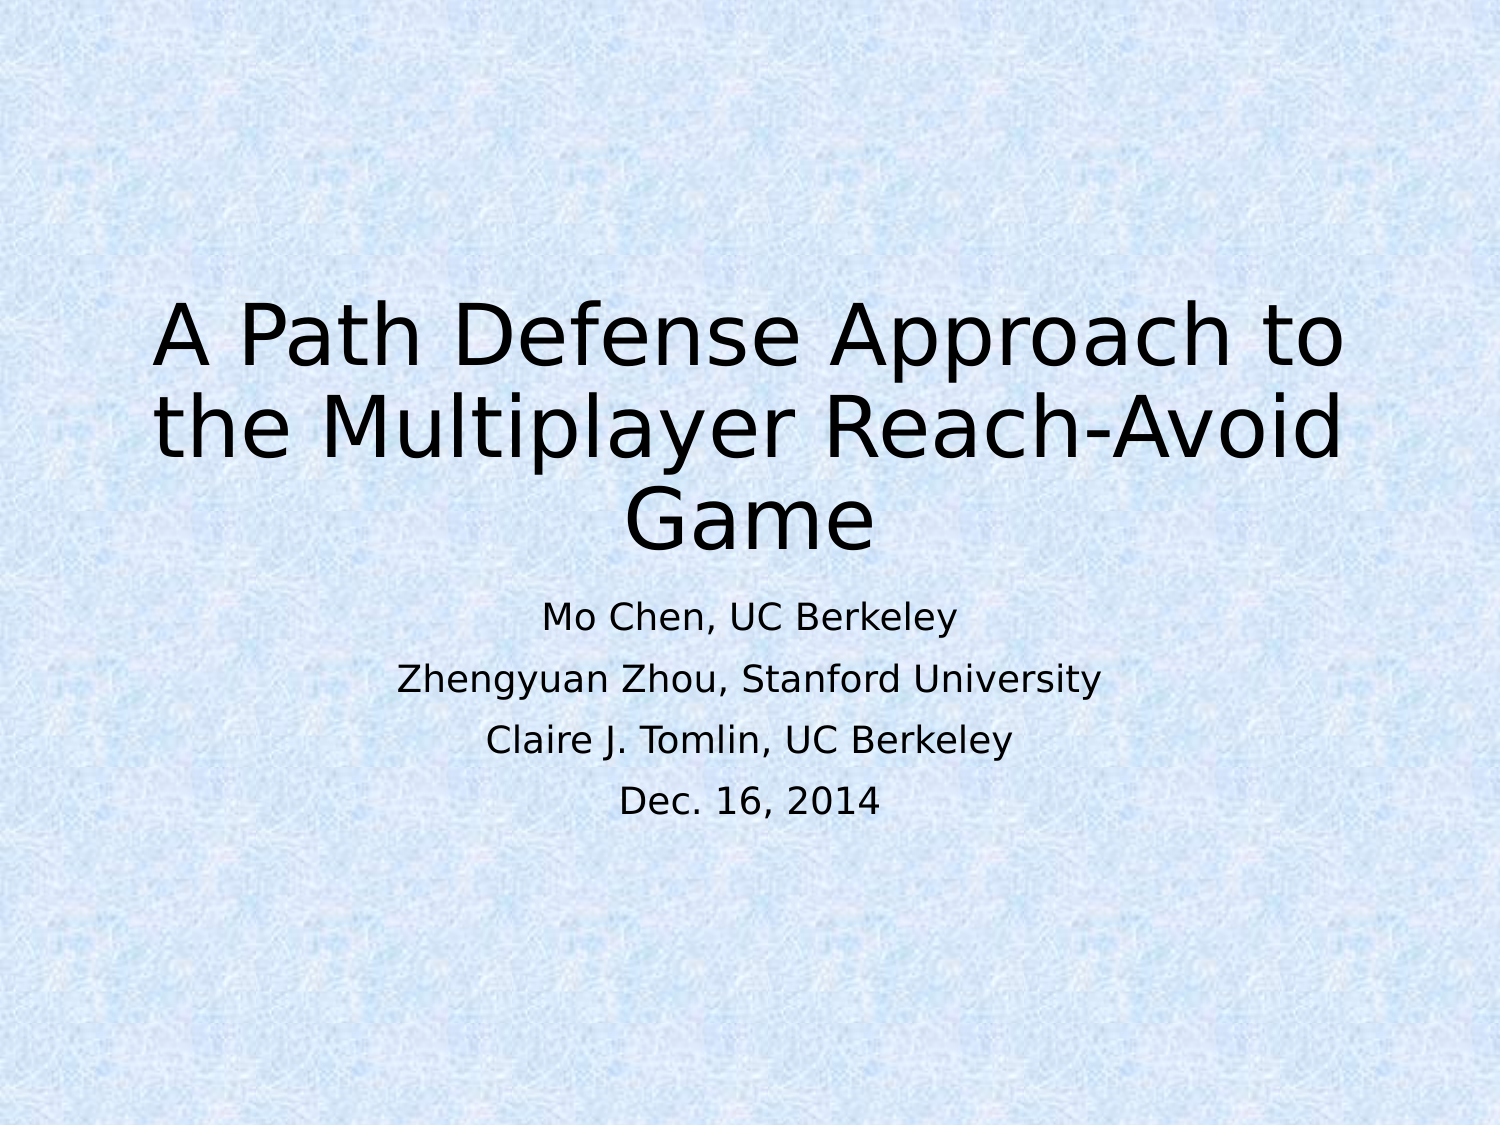

# A Path Defense Approach to the Multiplayer Reach-Avoid Game
Mo Chen, UC Berkeley
Zhengyuan Zhou, Stanford University
Claire J. Tomlin, UC Berkeley
Dec. 16, 2014